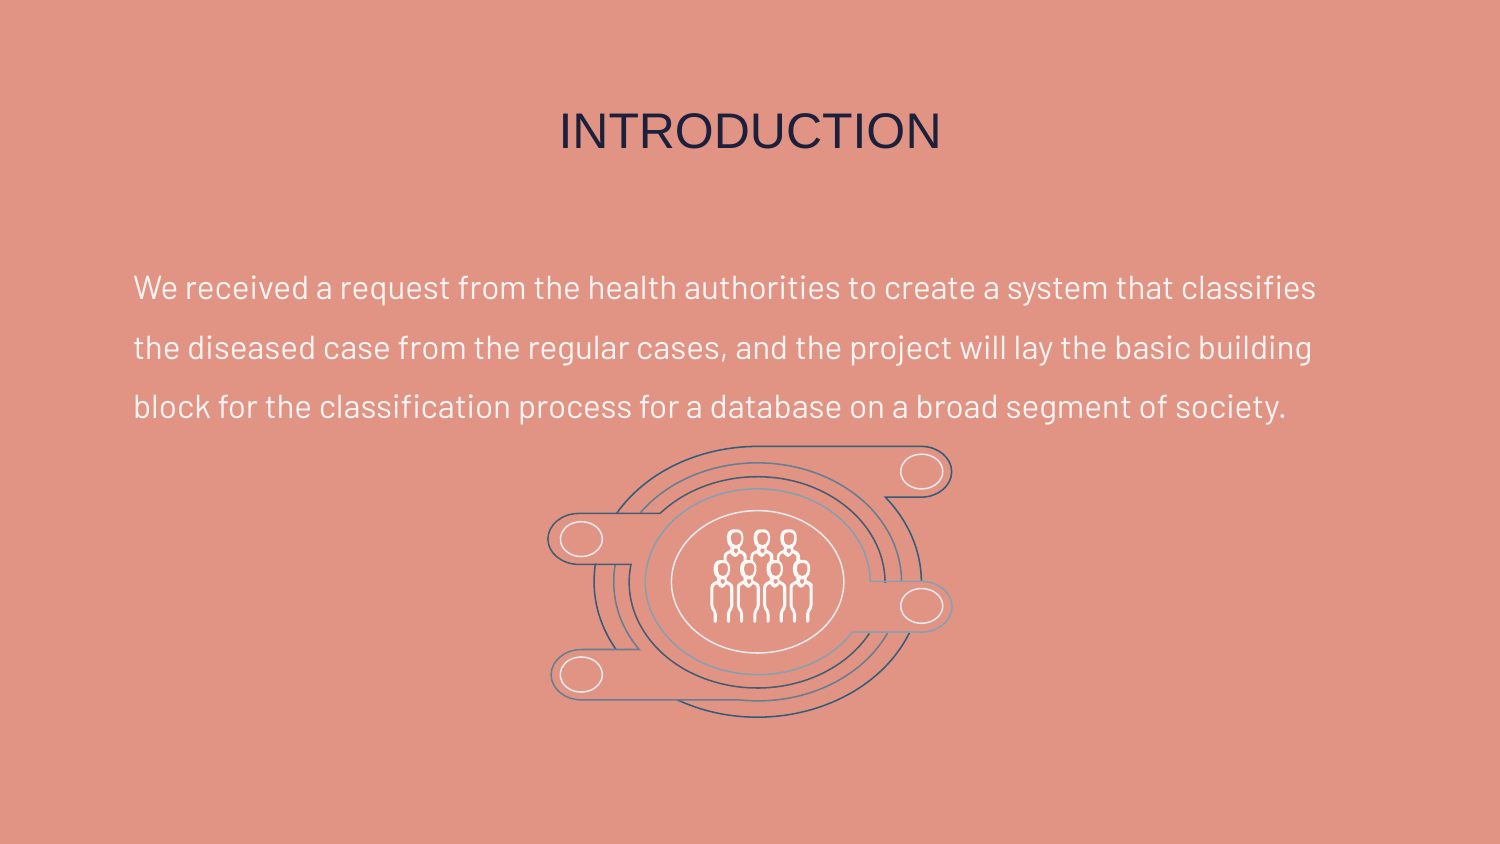

# INTRODUCTION

We received a request from the health authorities to create a system that classifies
the diseased case from the regular cases, and the project will lay the basic building
block for the classification process for a database on a broad segment of society.